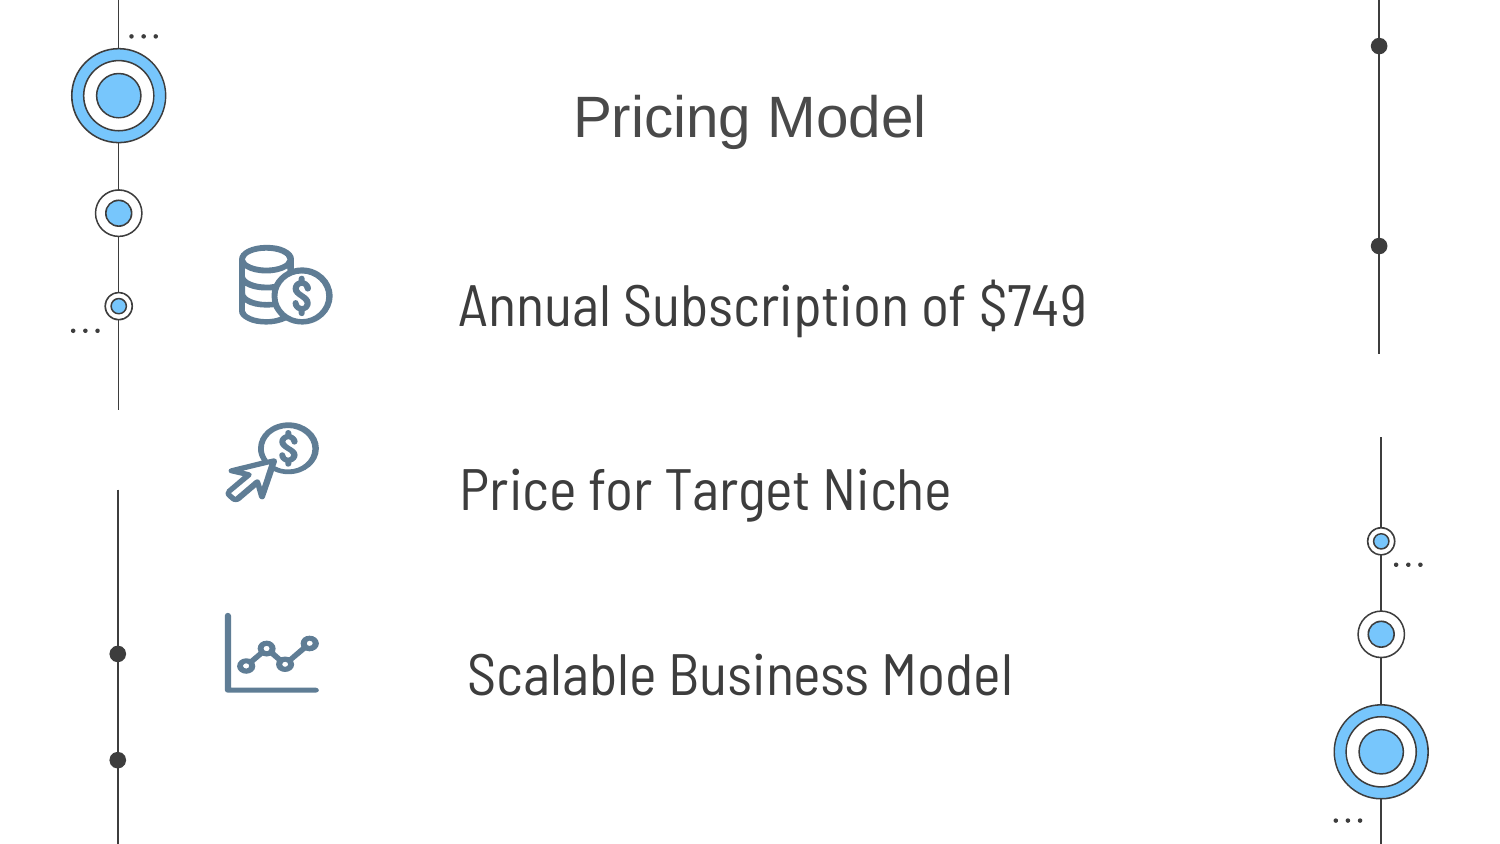

# Pricing Model
Annual Subscription of $749

Price for Target Niche
45K
Scalable Business Model